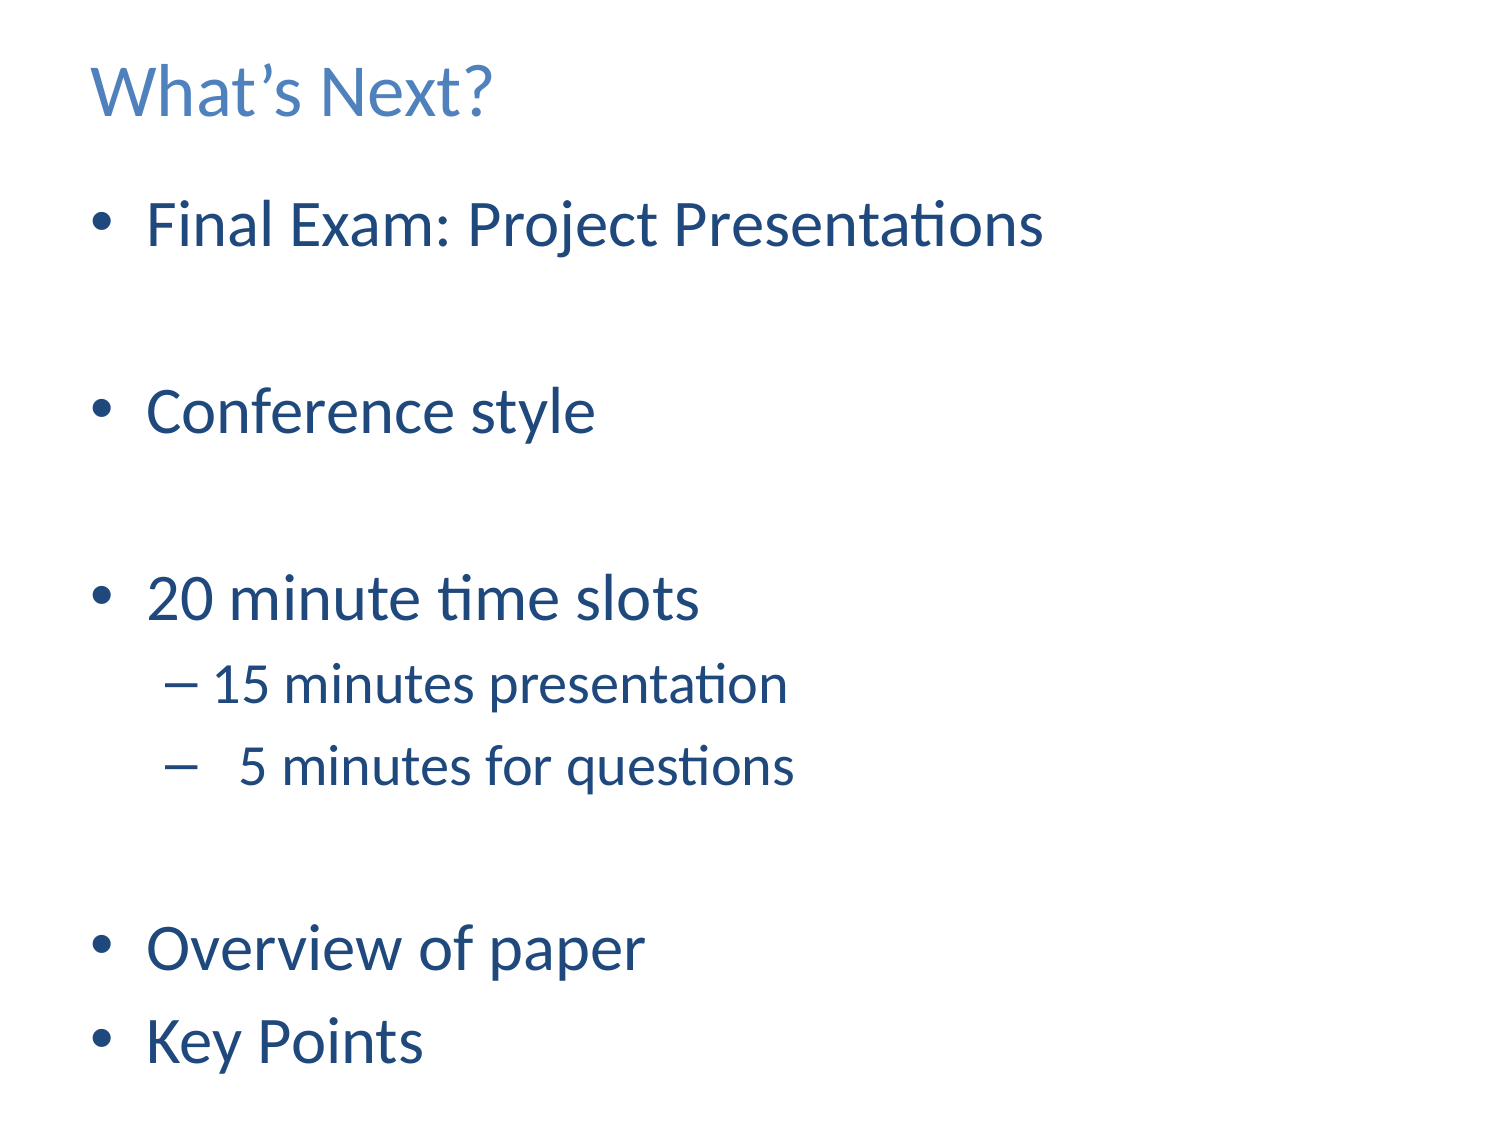

# What’s Next?
Final Exam: Project Presentations

Conference style

20 minute time slots
15 minutes presentation
  5 minutes for questions

Overview of paper
Key Points